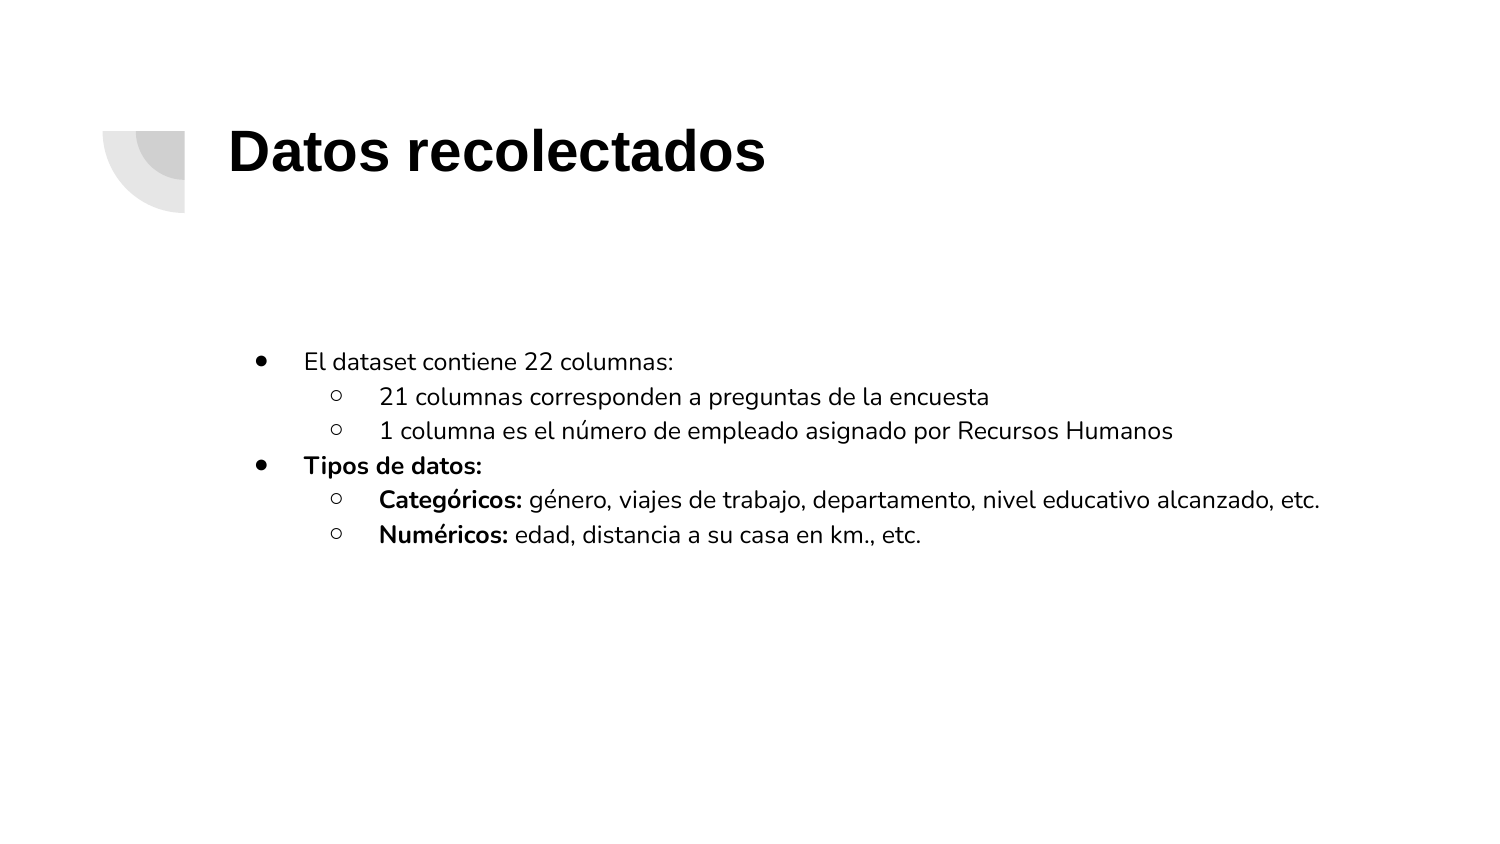

# Datos recolectados
El dataset contiene 22 columnas:
21 columnas corresponden a preguntas de la encuesta
1 columna es el número de empleado asignado por Recursos Humanos
Tipos de datos:
Categóricos: género, viajes de trabajo, departamento, nivel educativo alcanzado, etc.
Numéricos: edad, distancia a su casa en km., etc.